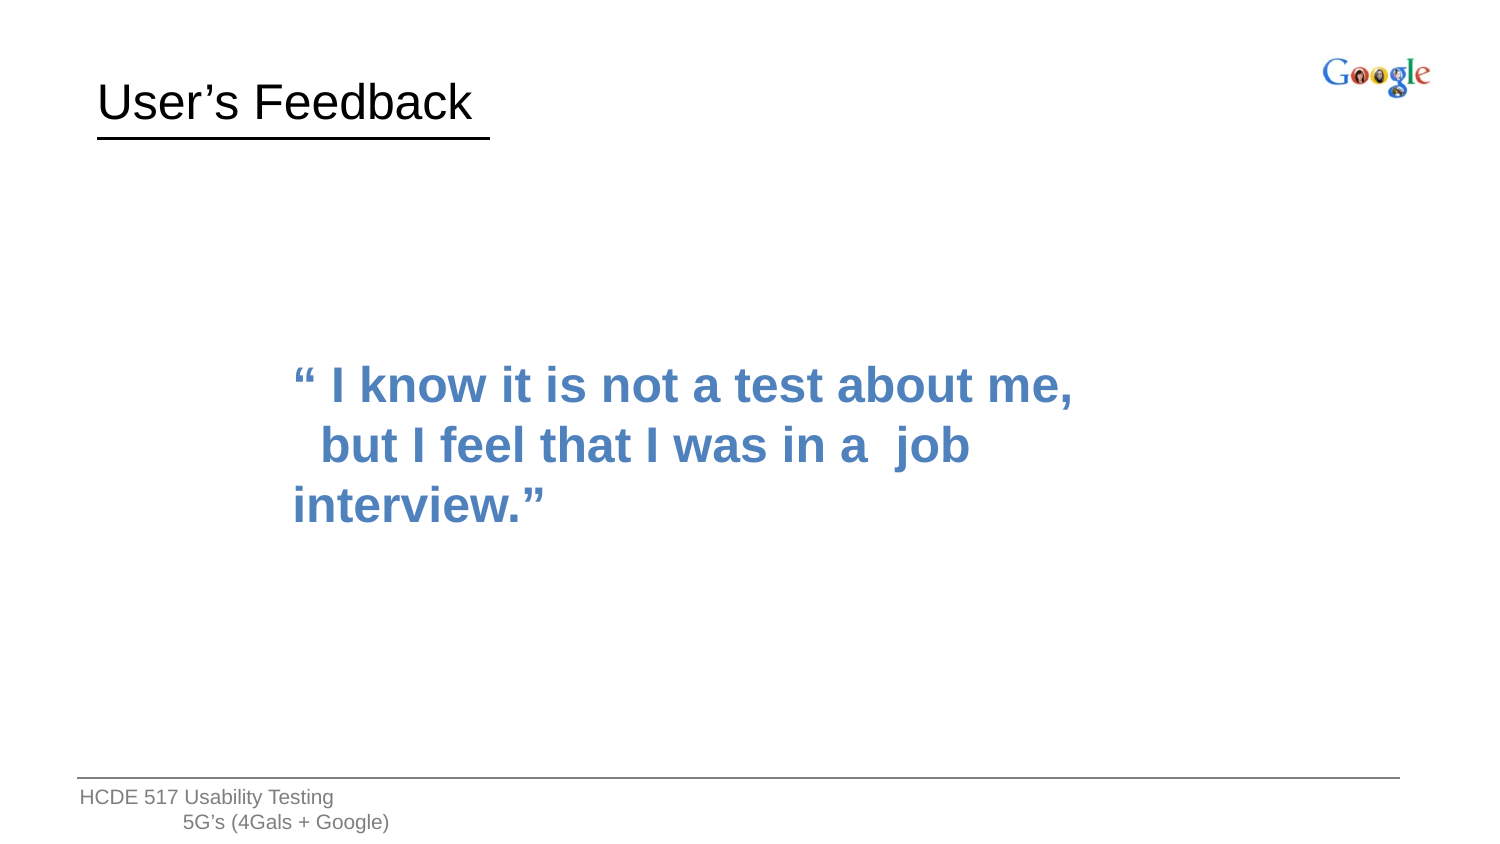

User’s Feedback
“ I know it is not a test about me,
  but I feel that I was in a  job interview.”